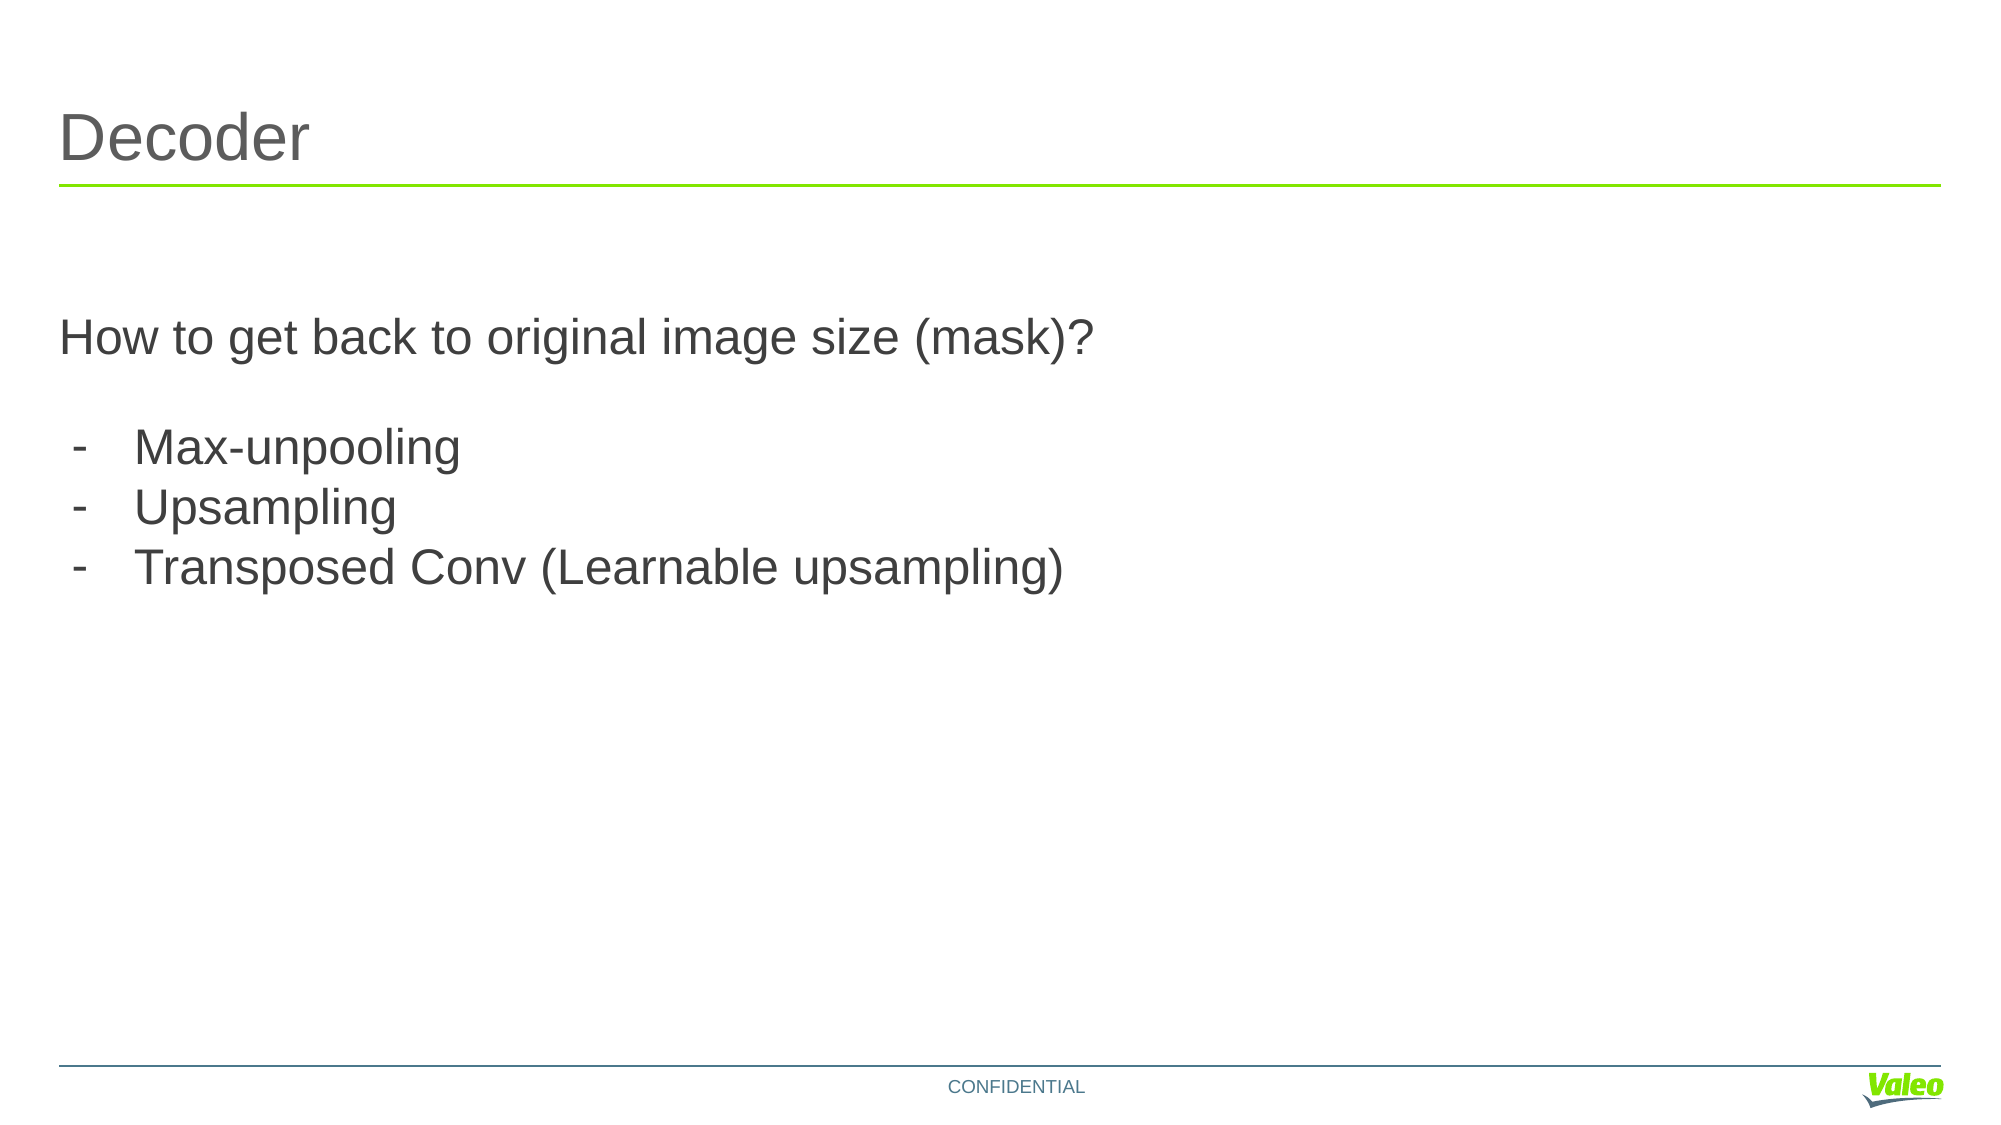

# Decoder
How to get back to original image size (mask)?
Max-unpooling
Upsampling
Transposed Conv (Learnable upsampling)